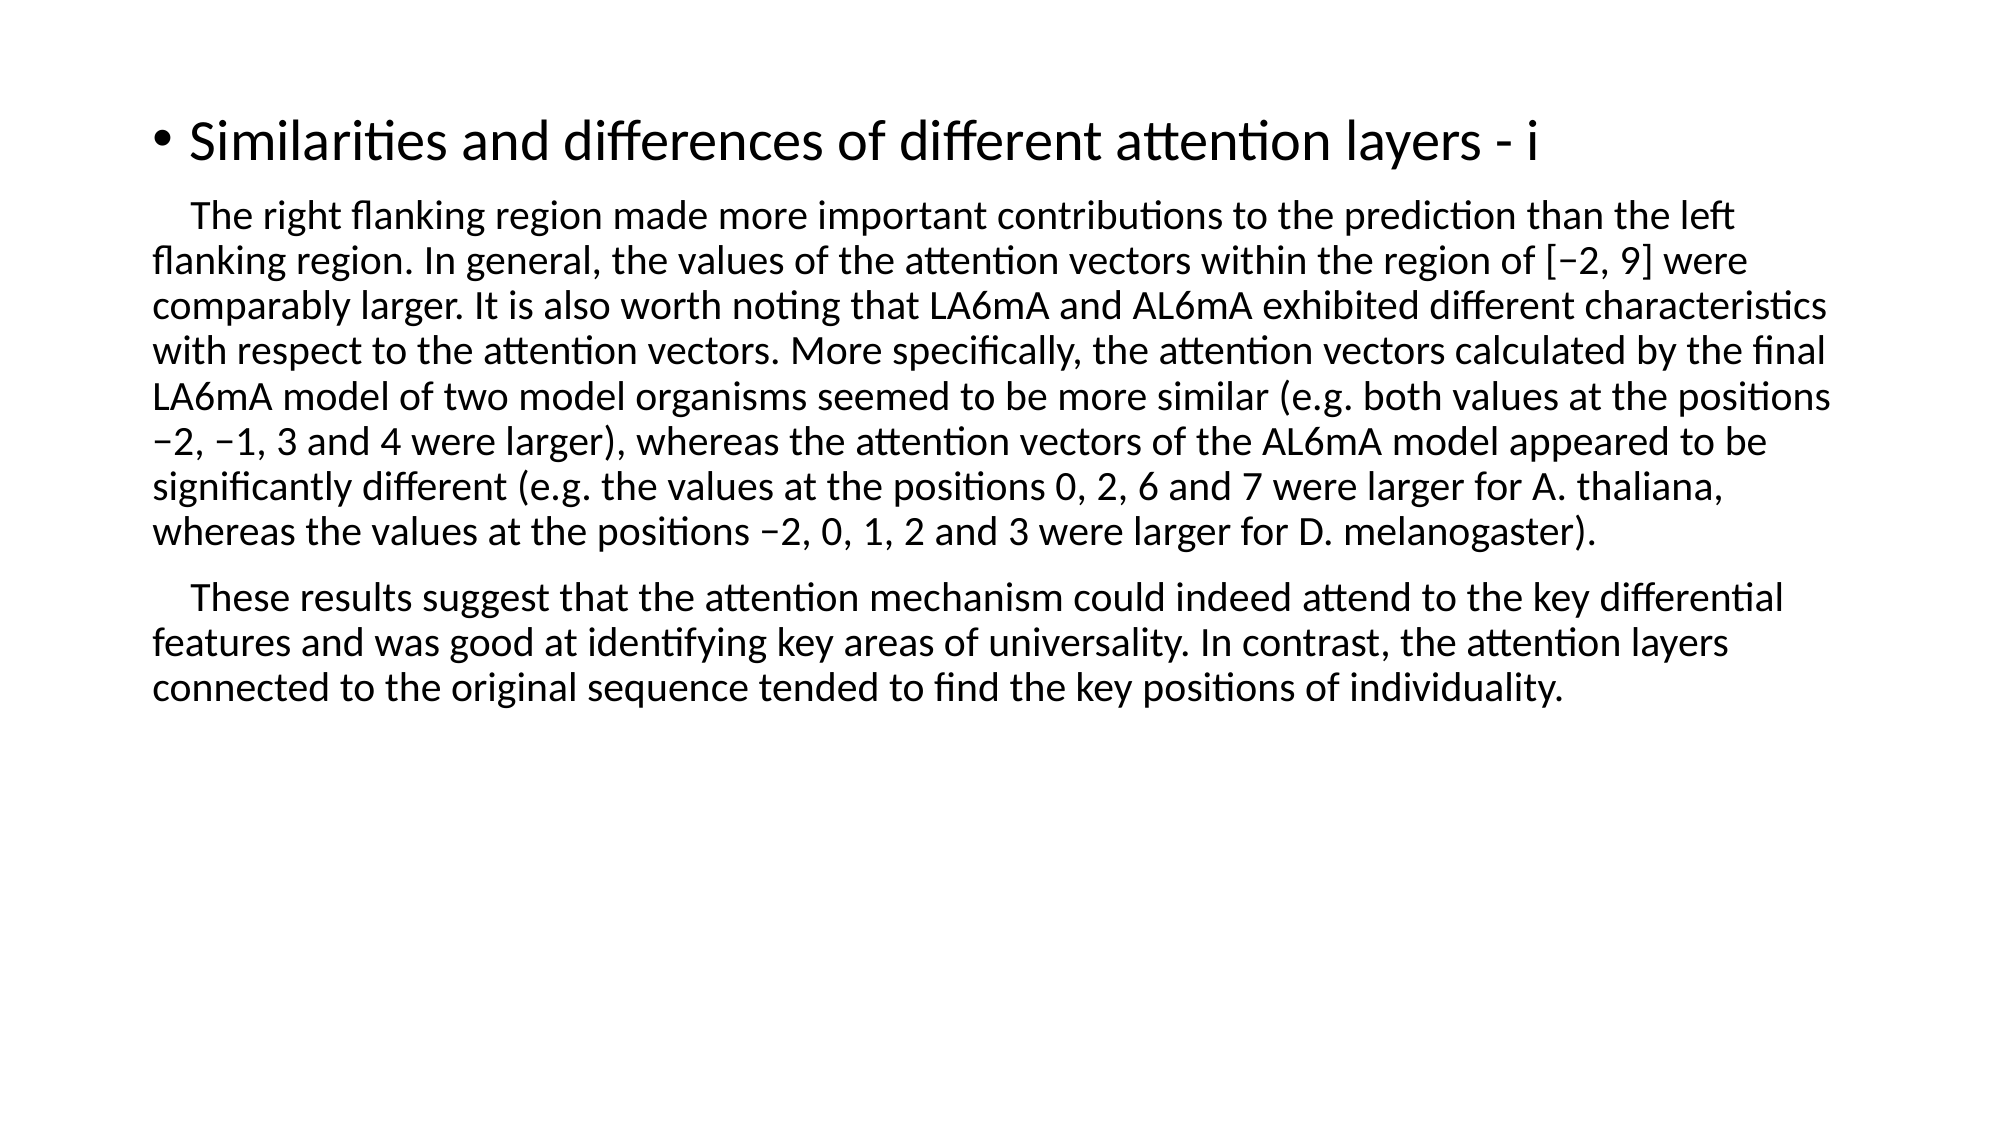

Similarities and differences of different attention layers - i
    The right flanking region made more important contributions to the prediction than the left flanking region. In general, the values of the attention vectors within the region of [−2, 9] were comparably larger. It is also worth noting that LA6mA and AL6mA exhibited different characteristics with respect to the attention vectors. More specifically, the attention vectors calculated by the final LA6mA model of two model organisms seemed to be more similar (e.g. both values at the positions −2, −1, 3 and 4 were larger), whereas the attention vectors of the AL6mA model appeared to be significantly different (e.g. the values at the positions 0, 2, 6 and 7 were larger for A. thaliana, whereas the values at the positions −2, 0, 1, 2 and 3 were larger for D. melanogaster).
    These results suggest that the attention mechanism could indeed attend to the key differential features and was good at identifying key areas of universality. In contrast, the attention layers connected to the original sequence tended to find the key positions of individuality.